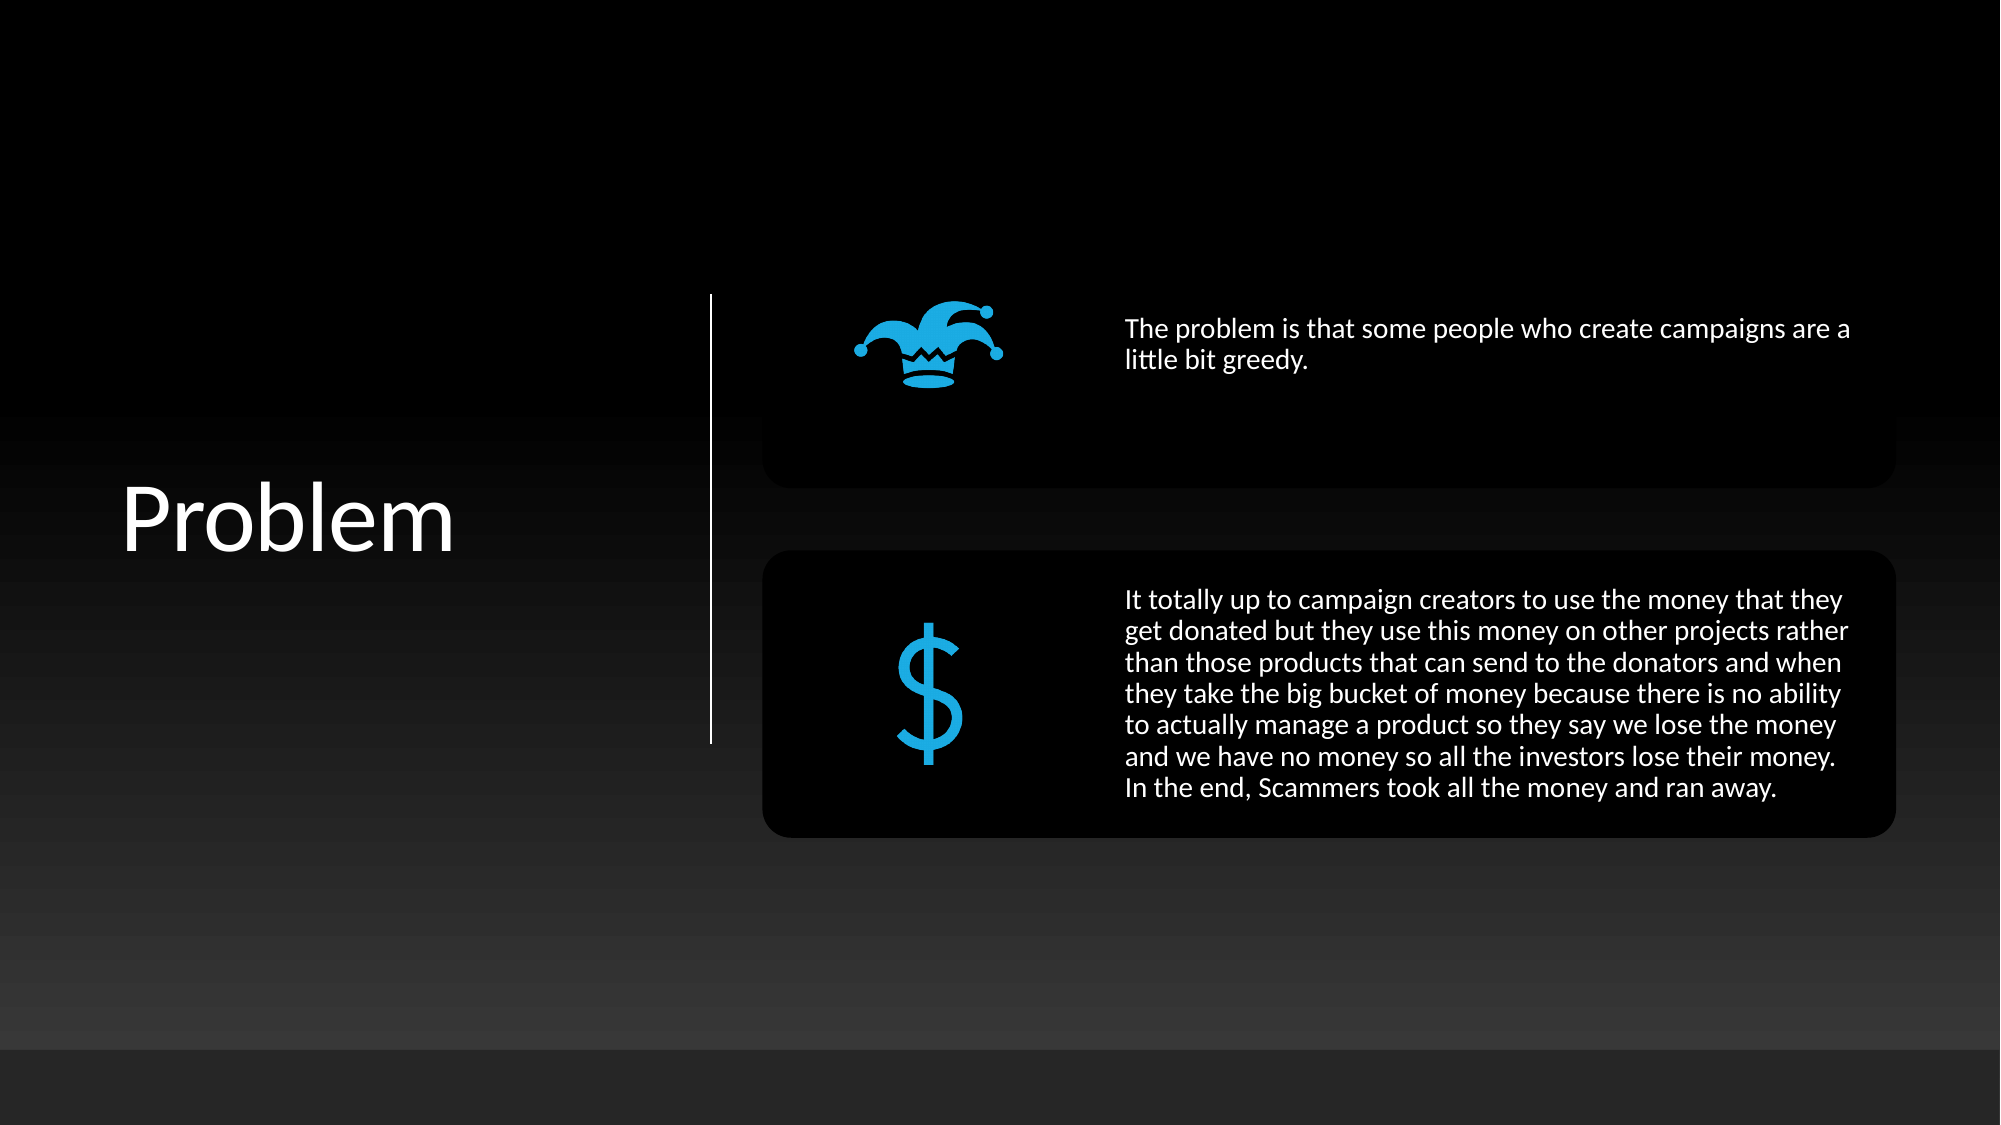

# Problem
The problem is that some people who create campaigns are a little bit greedy.
It totally up to campaign creators to use the money that they get donated but they use this money on other projects rather than those products that can send to the donators and when they take the big bucket of money because there is no ability to actually manage a product so they say we lose the money and we have no money so all the investors lose their money. In the end, Scammers took all the money and ran away.